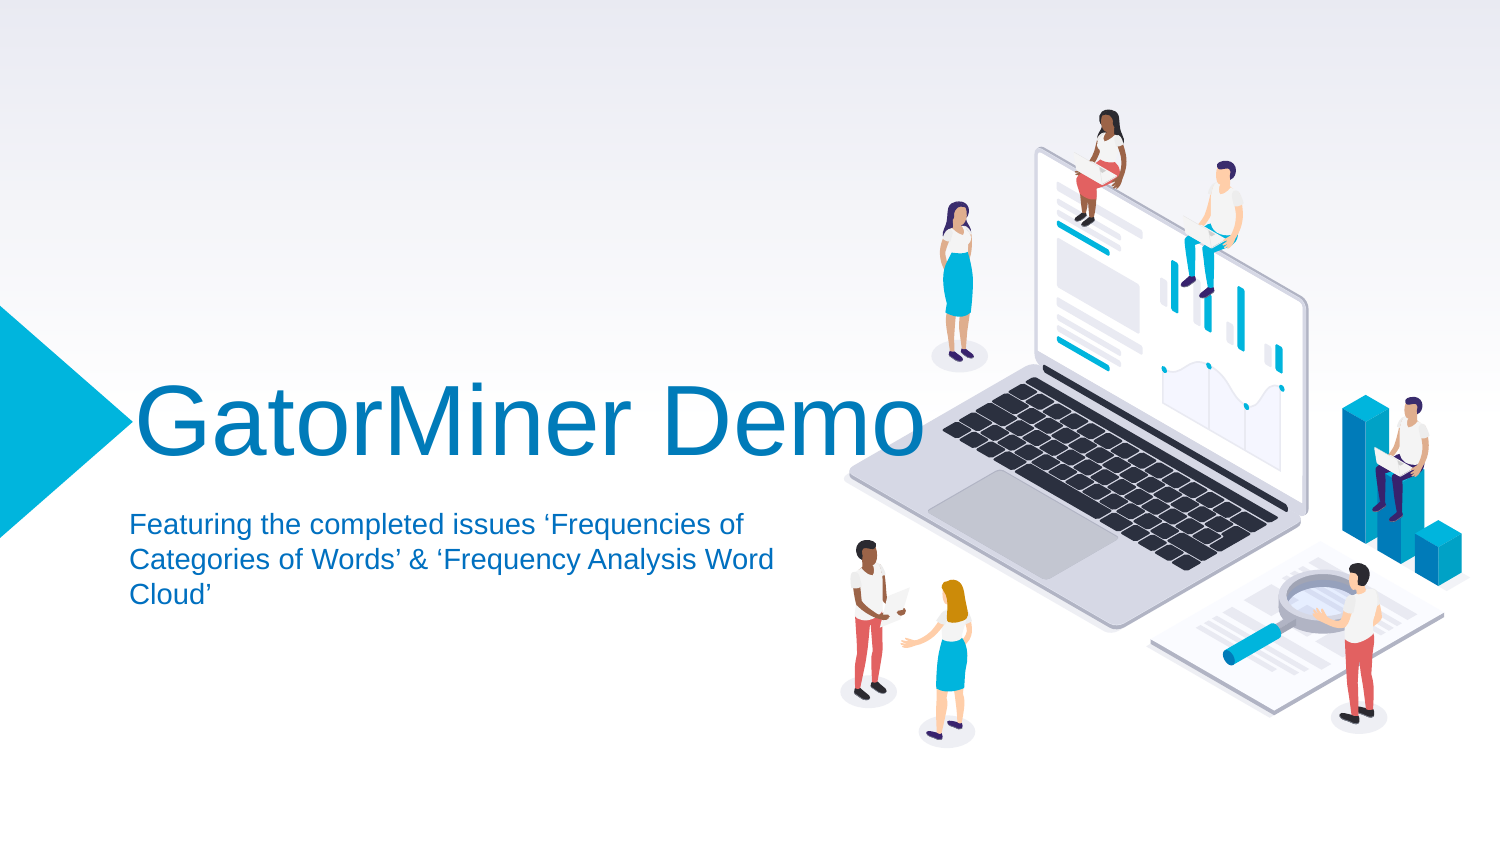

# GatorMiner Demo
Featuring the completed issues ‘Frequencies of Categories of Words’ & ‘Frequency Analysis Word Cloud’